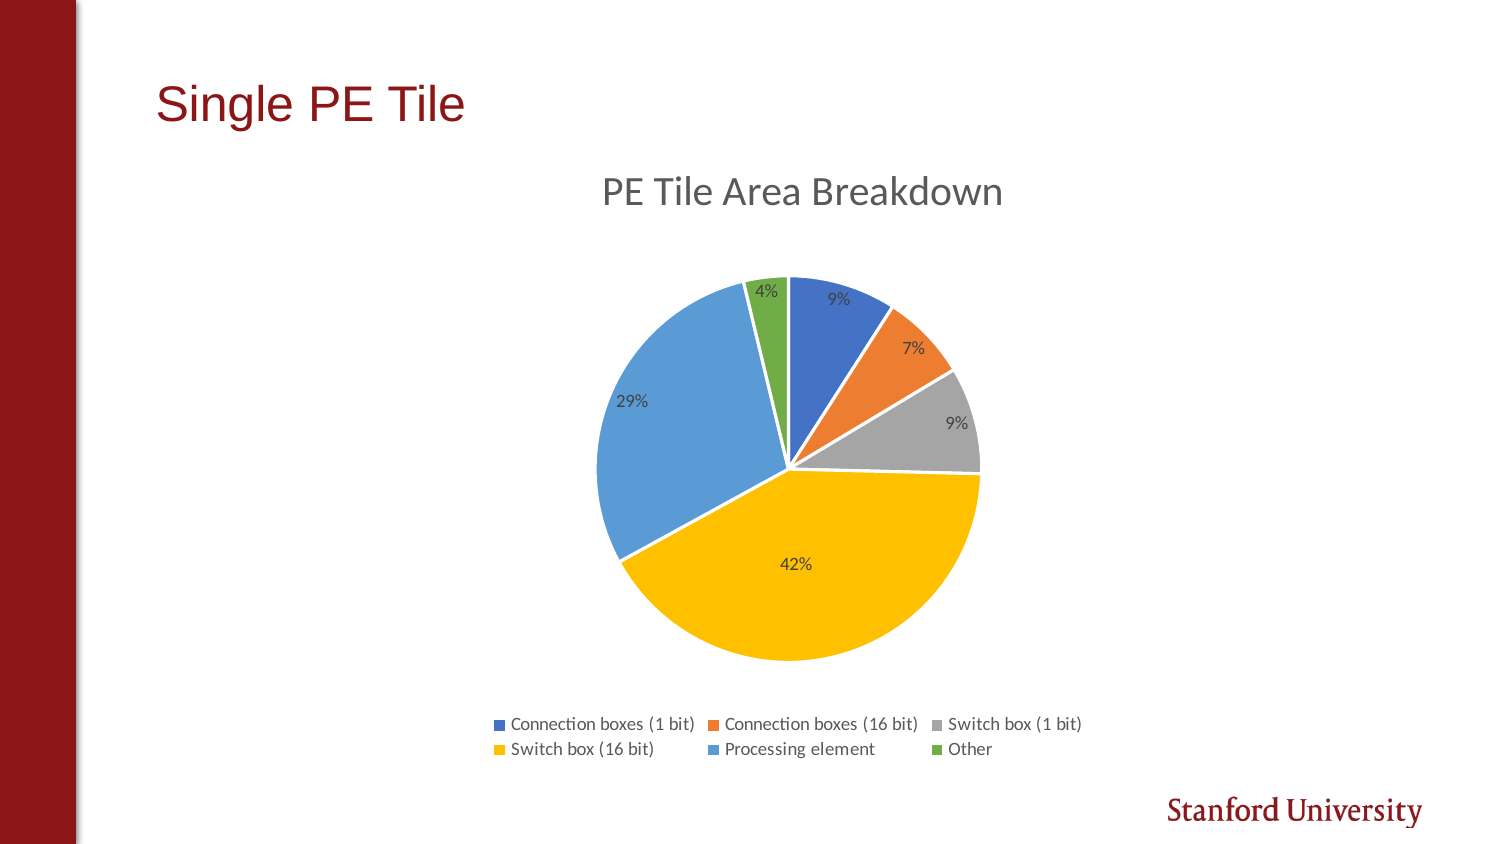

# Single PE Tile

### Chart: PE Tile Area Breakdown

| Category |  |
|---|---|
| Connection boxes (1 bit) | 892.0540000000001 |
| Connection boxes (16 bit) | 717.7719999999999 |
| Switch box (1 bit) | 883.235 |
| Switch box (16 bit) | 4086.482 |
| Processing element  | 2870.734 |
| Other  | 367.97099999999955 |